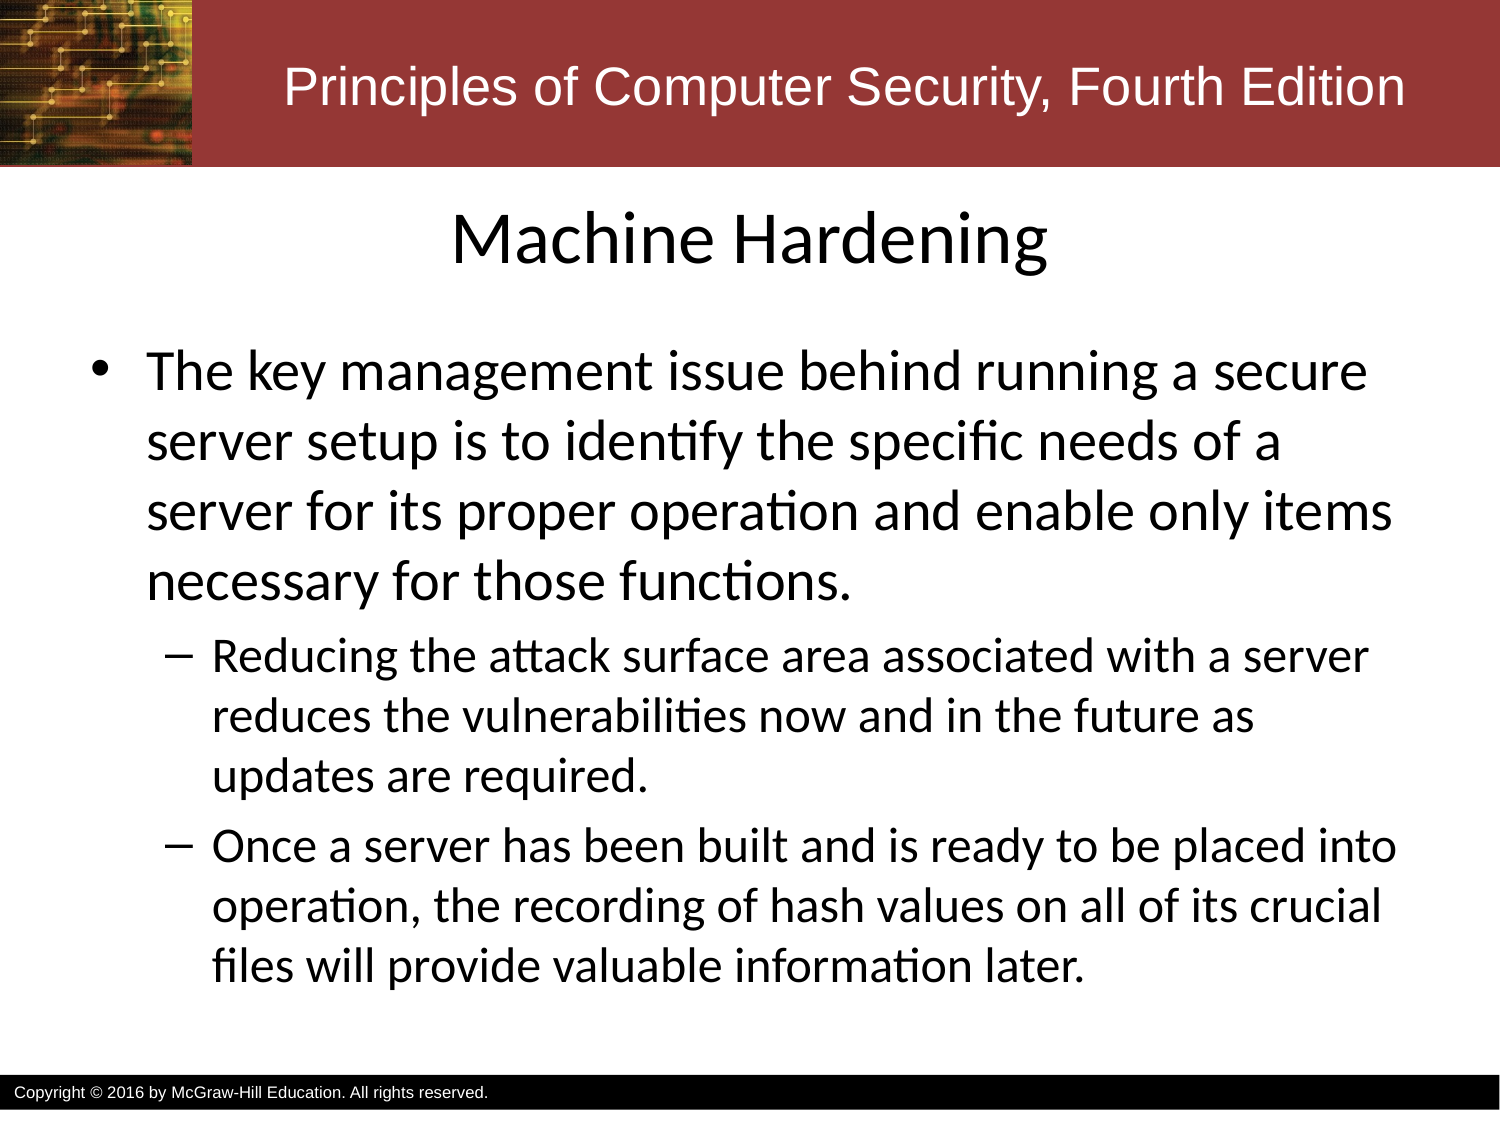

# Machine Hardening
The key management issue behind running a secure server setup is to identify the specific needs of a server for its proper operation and enable only items necessary for those functions.
Reducing the attack surface area associated with a server reduces the vulnerabilities now and in the future as updates are required.
Once a server has been built and is ready to be placed into operation, the recording of hash values on all of its crucial files will provide valuable information later.